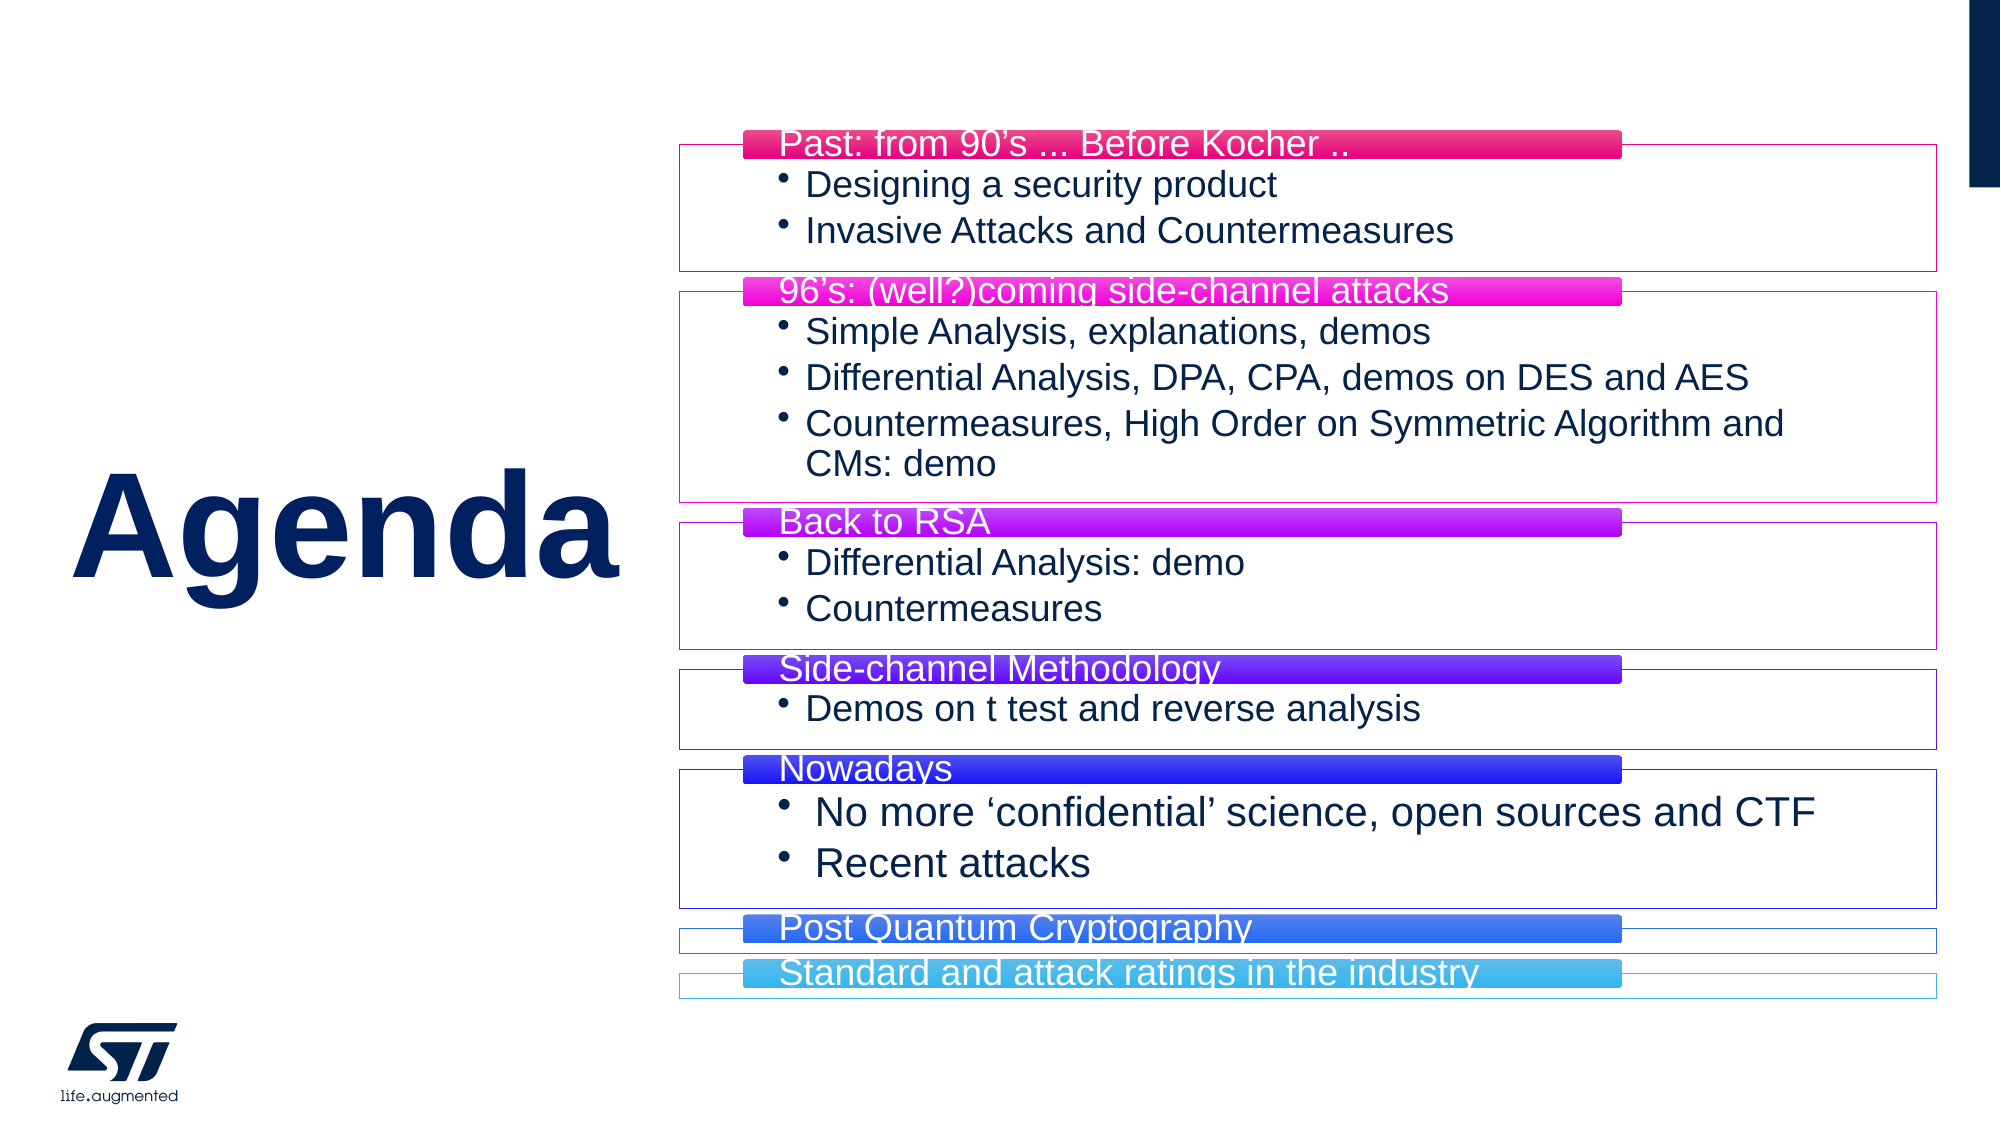

Designing a security product
Invasive Attacks and Countermeasures
Past: from 90’s ... Before Kocher ..
Simple Analysis, explanations, demos
Differential Analysis, DPA, CPA, demos on DES and AES
Countermeasures, High Order on Symmetric Algorithm and CMs: demo
96’s: (well?)coming side-channel attacks
Differential Analysis: demo
Countermeasures
Back to RSA
Demos on t test and reverse analysis
Side-channel Methodology
No more ‘confidential’ science, open sources and CTF
Recent attacks
Nowadays
Post Quantum Cryptography
Standard and attack ratings in the industry
# Agenda

3